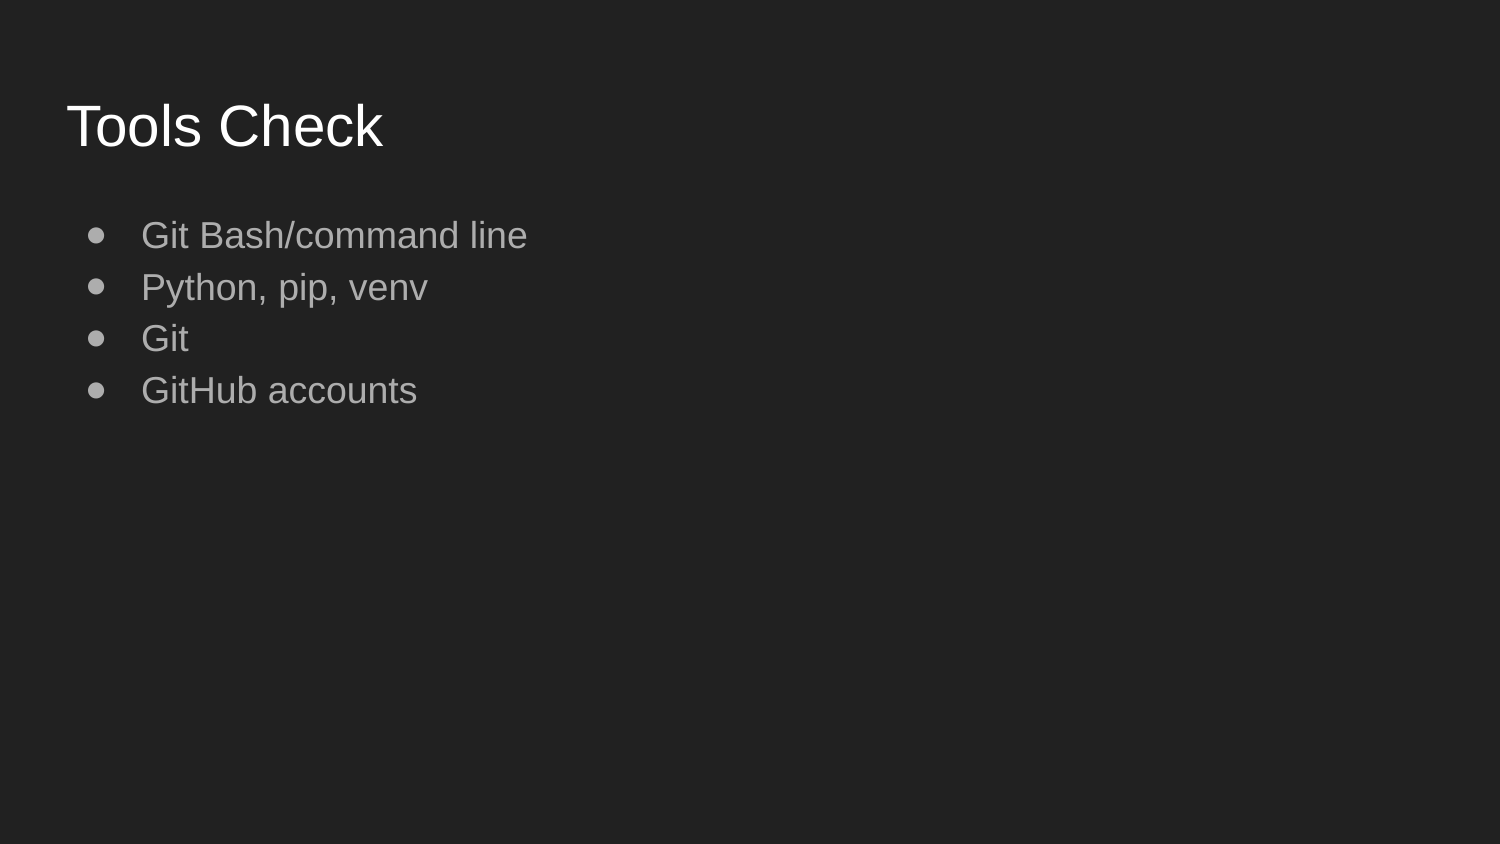

# Tools Check
Git Bash/command line
Python, pip, venv
Git
GitHub accounts